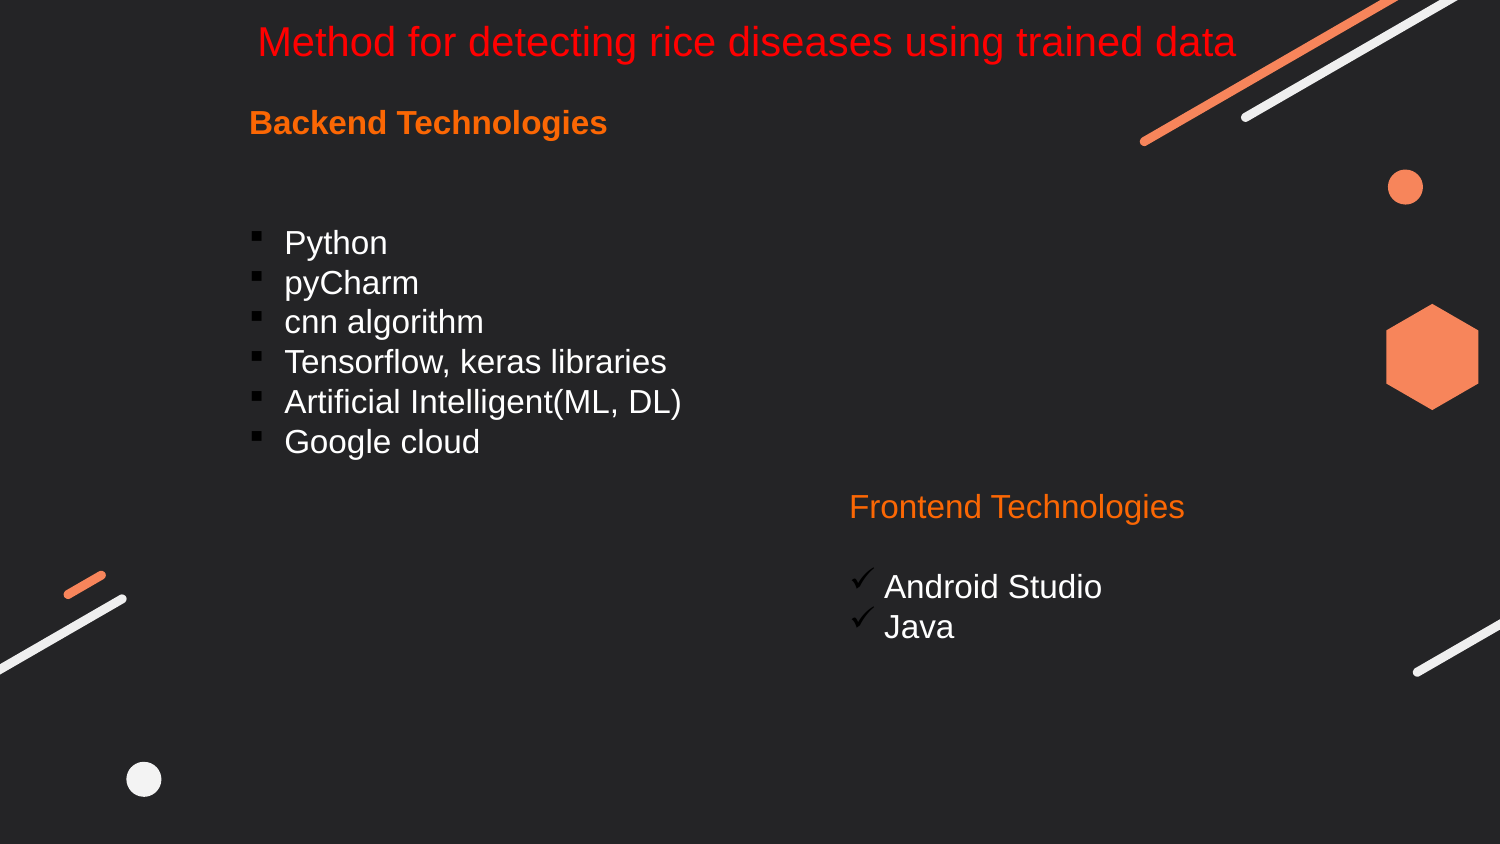

Method for detecting rice diseases using trained data
Backend Technologies

Python
pyCharm
cnn algorithm
Tensorflow, keras libraries
Artificial Intelligent(ML, DL)
Google cloud

Frontend Technologies

Android Studio
Java